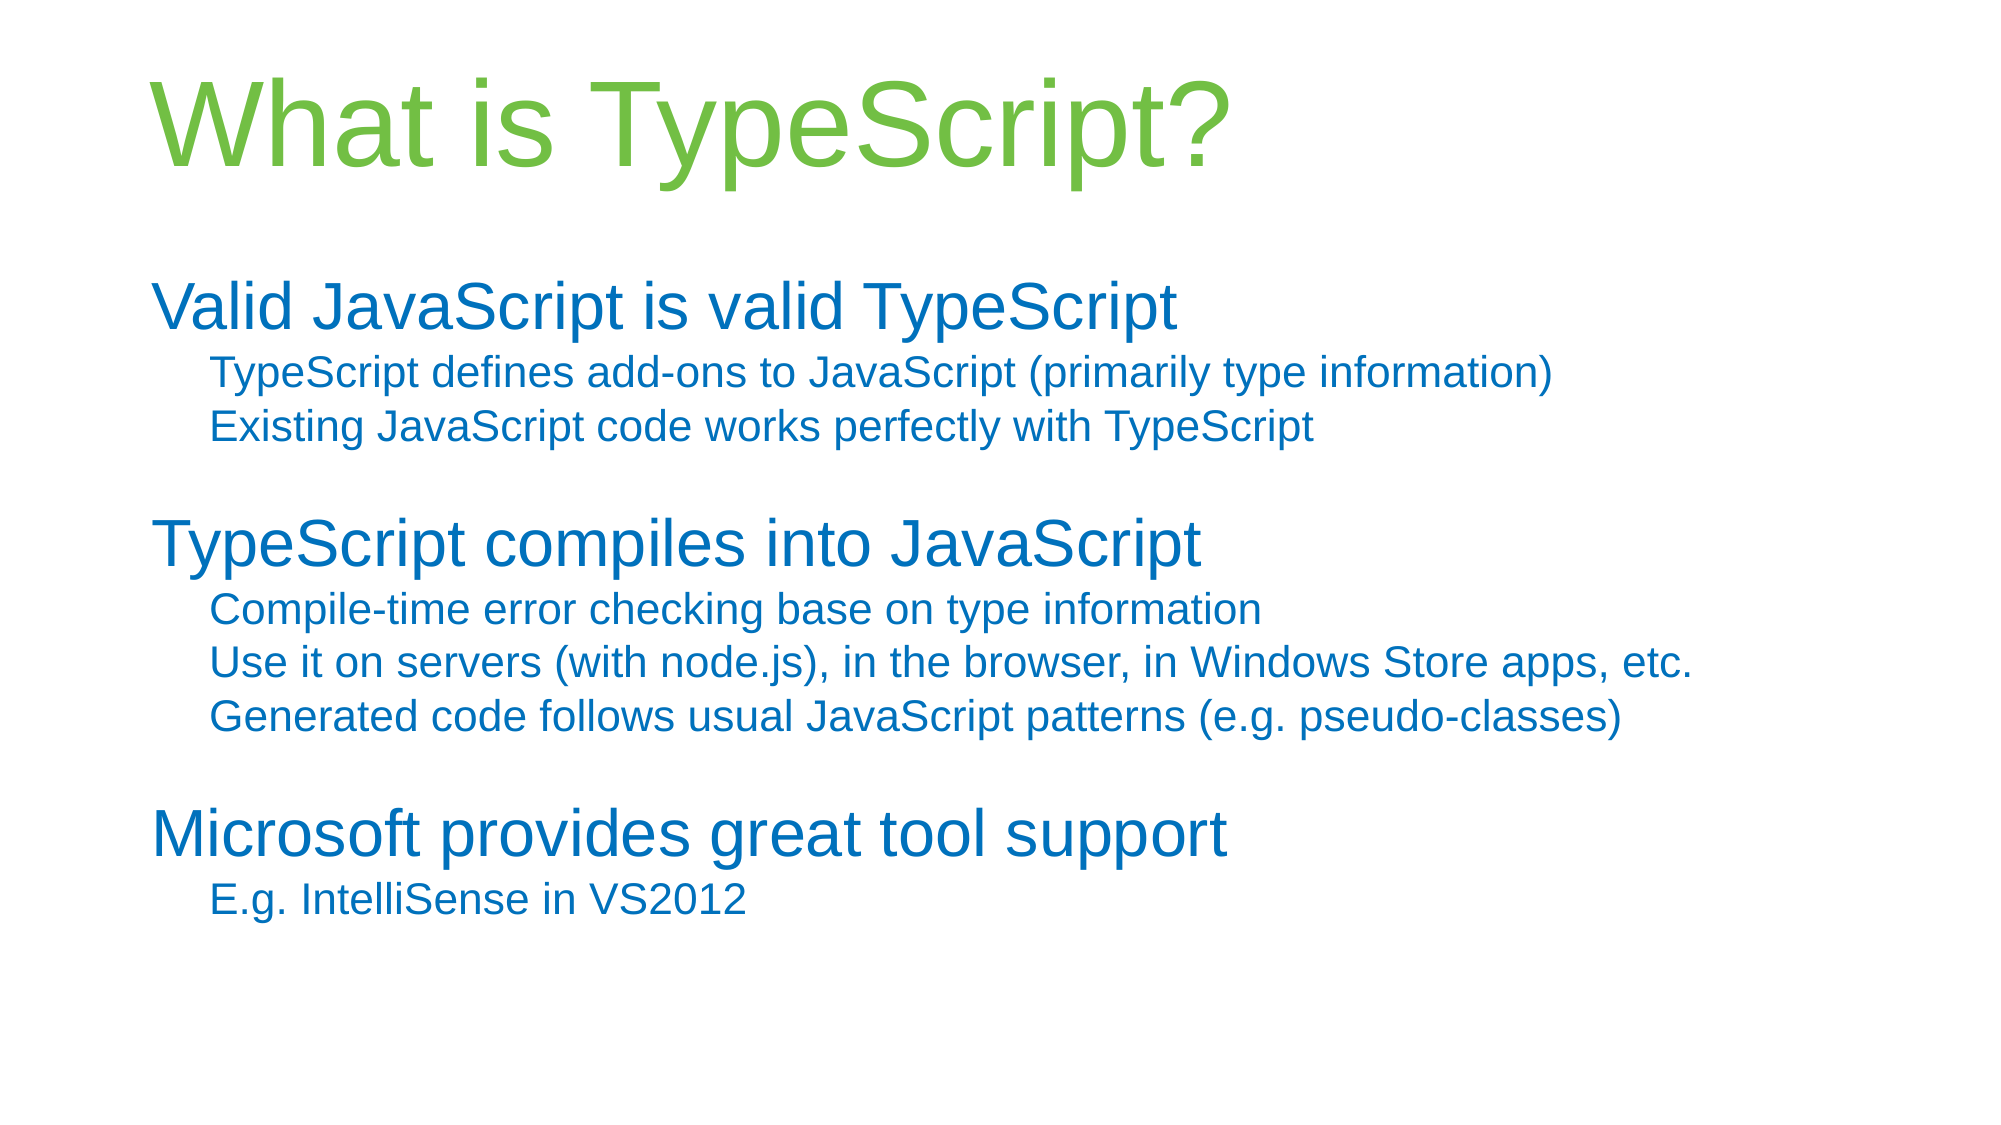

# What is TypeScript?
Valid JavaScript is valid TypeScript
TypeScript defines add-ons to JavaScript (primarily type information)
Existing JavaScript code works perfectly with TypeScript
TypeScript compiles into JavaScript
Compile-time error checking base on type information
Use it on servers (with node.js), in the browser, in Windows Store apps, etc.
Generated code follows usual JavaScript patterns (e.g. pseudo-classes)
Microsoft provides great tool support
E.g. IntelliSense in VS2012